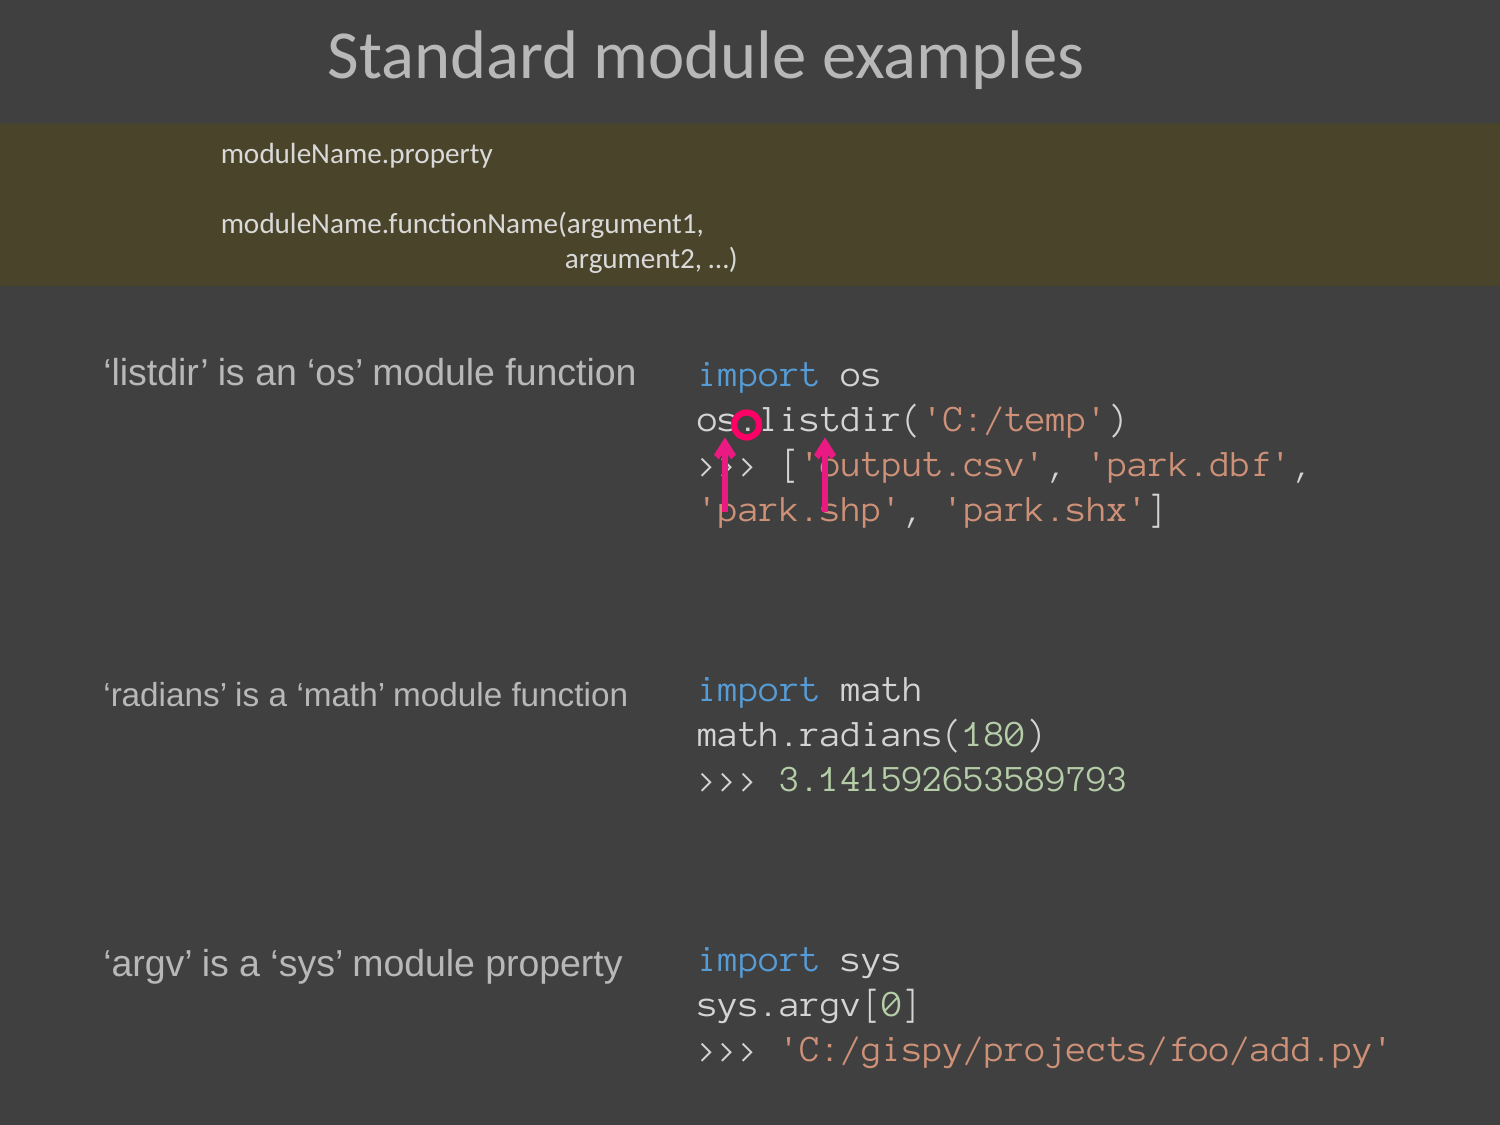

# Standard module examples
moduleName.property

moduleName.functionName(argument1,
                                                                            argument2, …)
‘listdir’ is an ‘os’ module function

‘radians’ is a ‘math’ module function

‘argv’ is a ‘sys’ module property
import os
os.listdir('C:/temp')
>>> ['output.csv', 'park.dbf',
'park.shp', 'park.shx']

import math
math.radians(180)
>>> 3.141592653589793

import sys
sys.argv[0]
>>> 'C:/gispy/projects/foo/add.py'